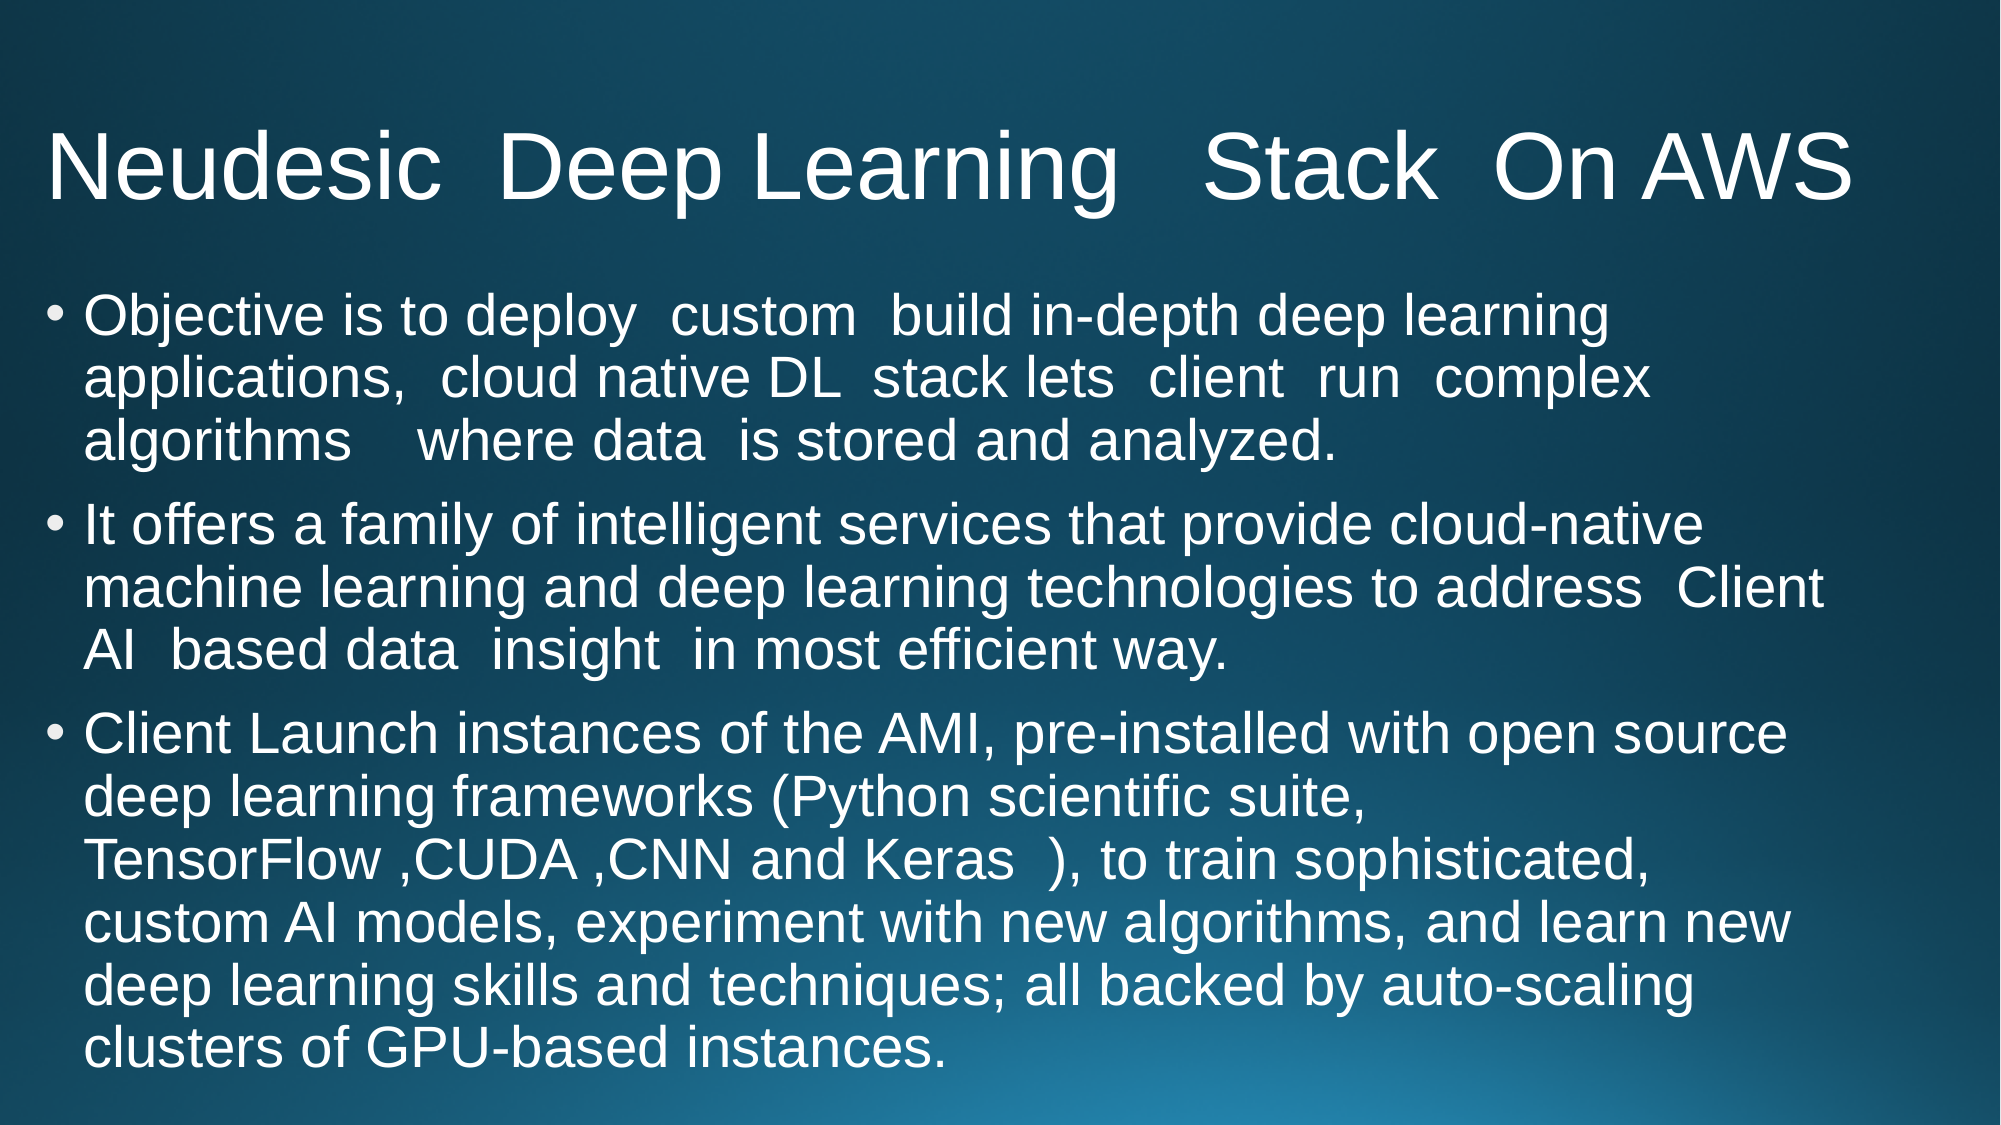

# Neudesic  Deep Learning   Stack  On AWS
Objective is to deploy  custom  build in-depth deep learning applications,  cloud native DL  stack lets  client  run  complex algorithms    where data  is stored and analyzed.
It offers a family of intelligent services that provide cloud-native  machine learning and deep learning technologies to address  Client AI  based data  insight  in most efficient way.
Client Launch instances of the AMI, pre-installed with open source deep learning frameworks (Python scientific suite, TensorFlow ,CUDA ,CNN and Keras  ), to train sophisticated, custom AI models, experiment with new algorithms, and learn new deep learning skills and techniques; all backed by auto-scaling clusters of GPU-based instances.